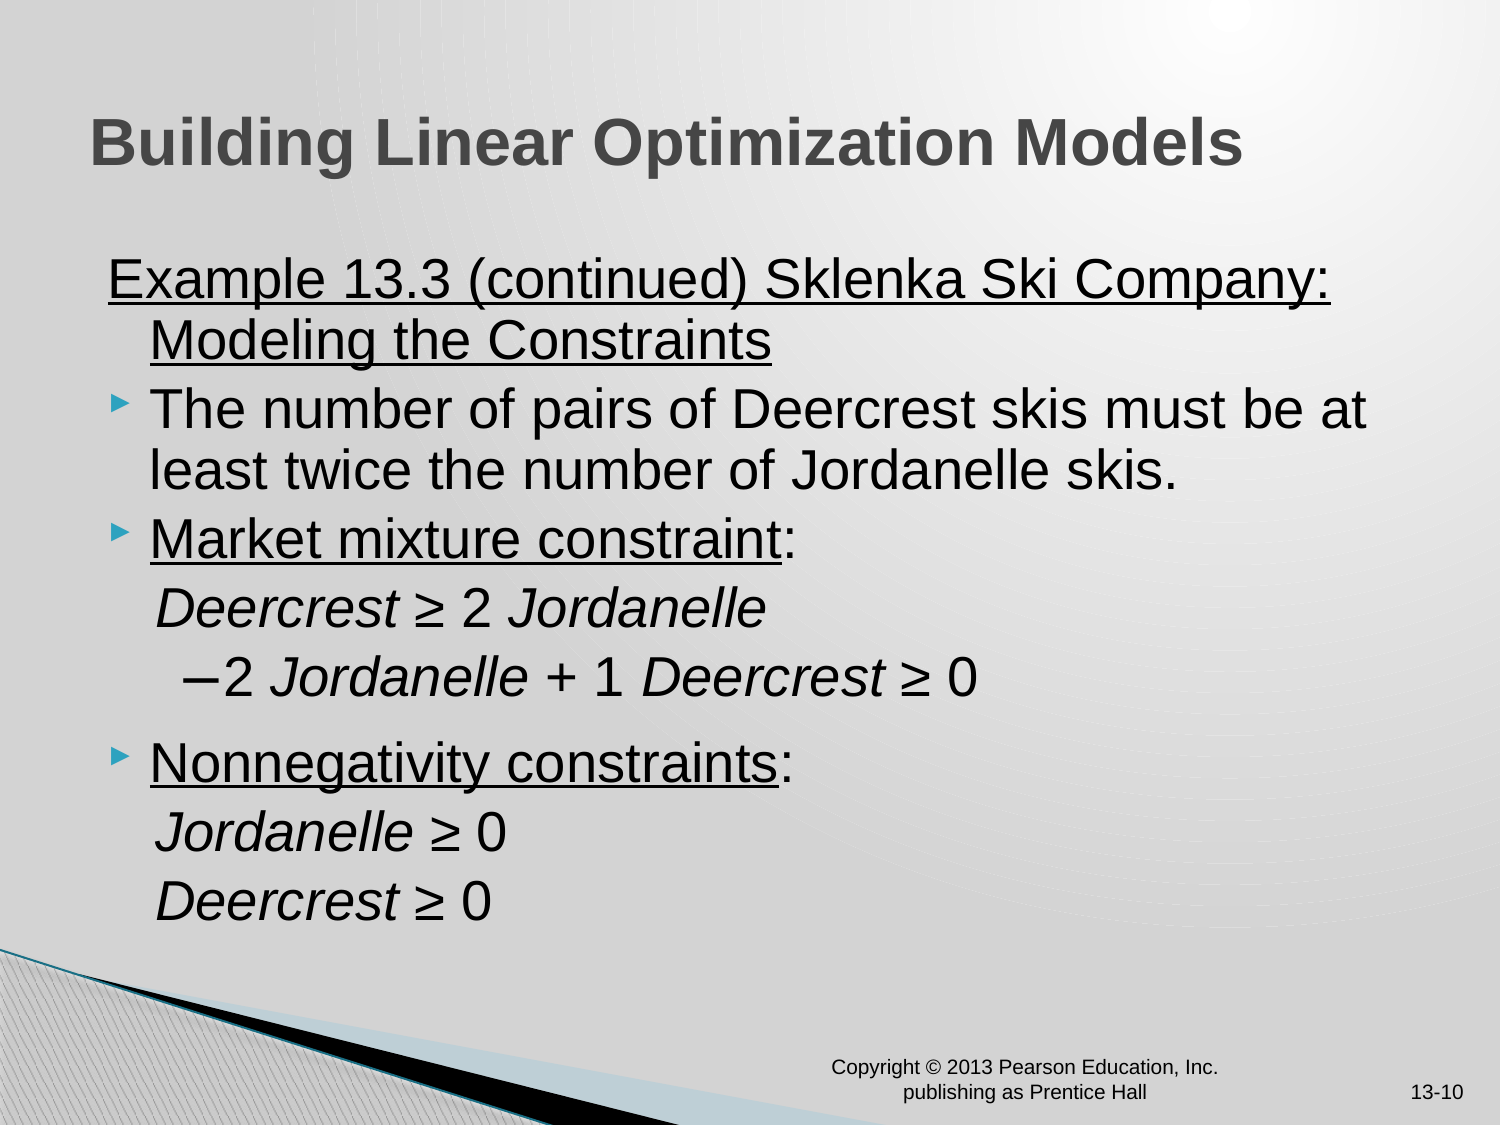

# Building Linear Optimization Models
Example 13.3 (continued) Sklenka Ski Company: Modeling the Constraints
The number of pairs of Deercrest skis must be at least twice the number of Jordanelle skis.
Market mixture constraint:
   Deercrest ≥ 2 Jordanelle
    −2 Jordanelle + 1 Deercrest ≥ 0
Nonnegativity constraints:
   Jordanelle ≥ 0
   Deercrest ≥ 0

Copyright © 2013 Pearson Education, Inc. publishing as Prentice Hall
13-10